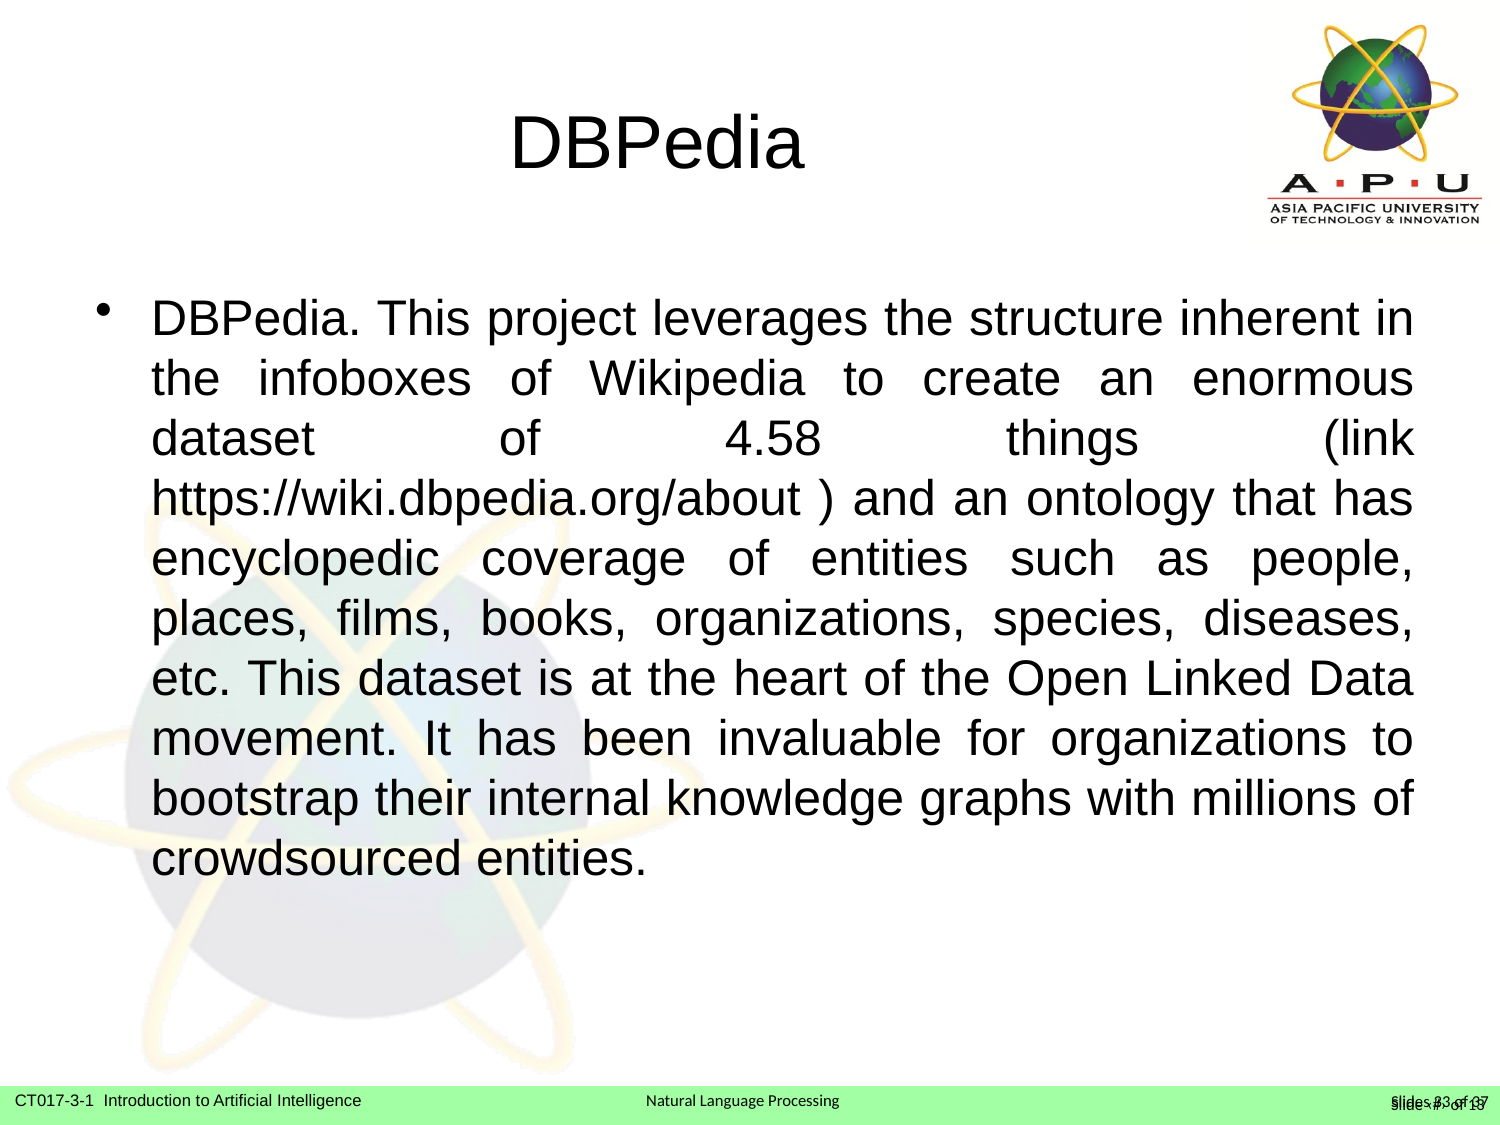

# DBPedia
DBPedia. This project leverages the structure inherent in the infoboxes of Wikipedia to create an enormous dataset of 4.58 things (link https://wiki.dbpedia.org/about ) and an ontology that has encyclopedic coverage of entities such as people, places, films, books, organizations, species, diseases, etc. This dataset is at the heart of the Open Linked Data movement. It has been invaluable for organizations to bootstrap their internal knowledge graphs with millions of crowdsourced entities.

Slide ‹#› of 13